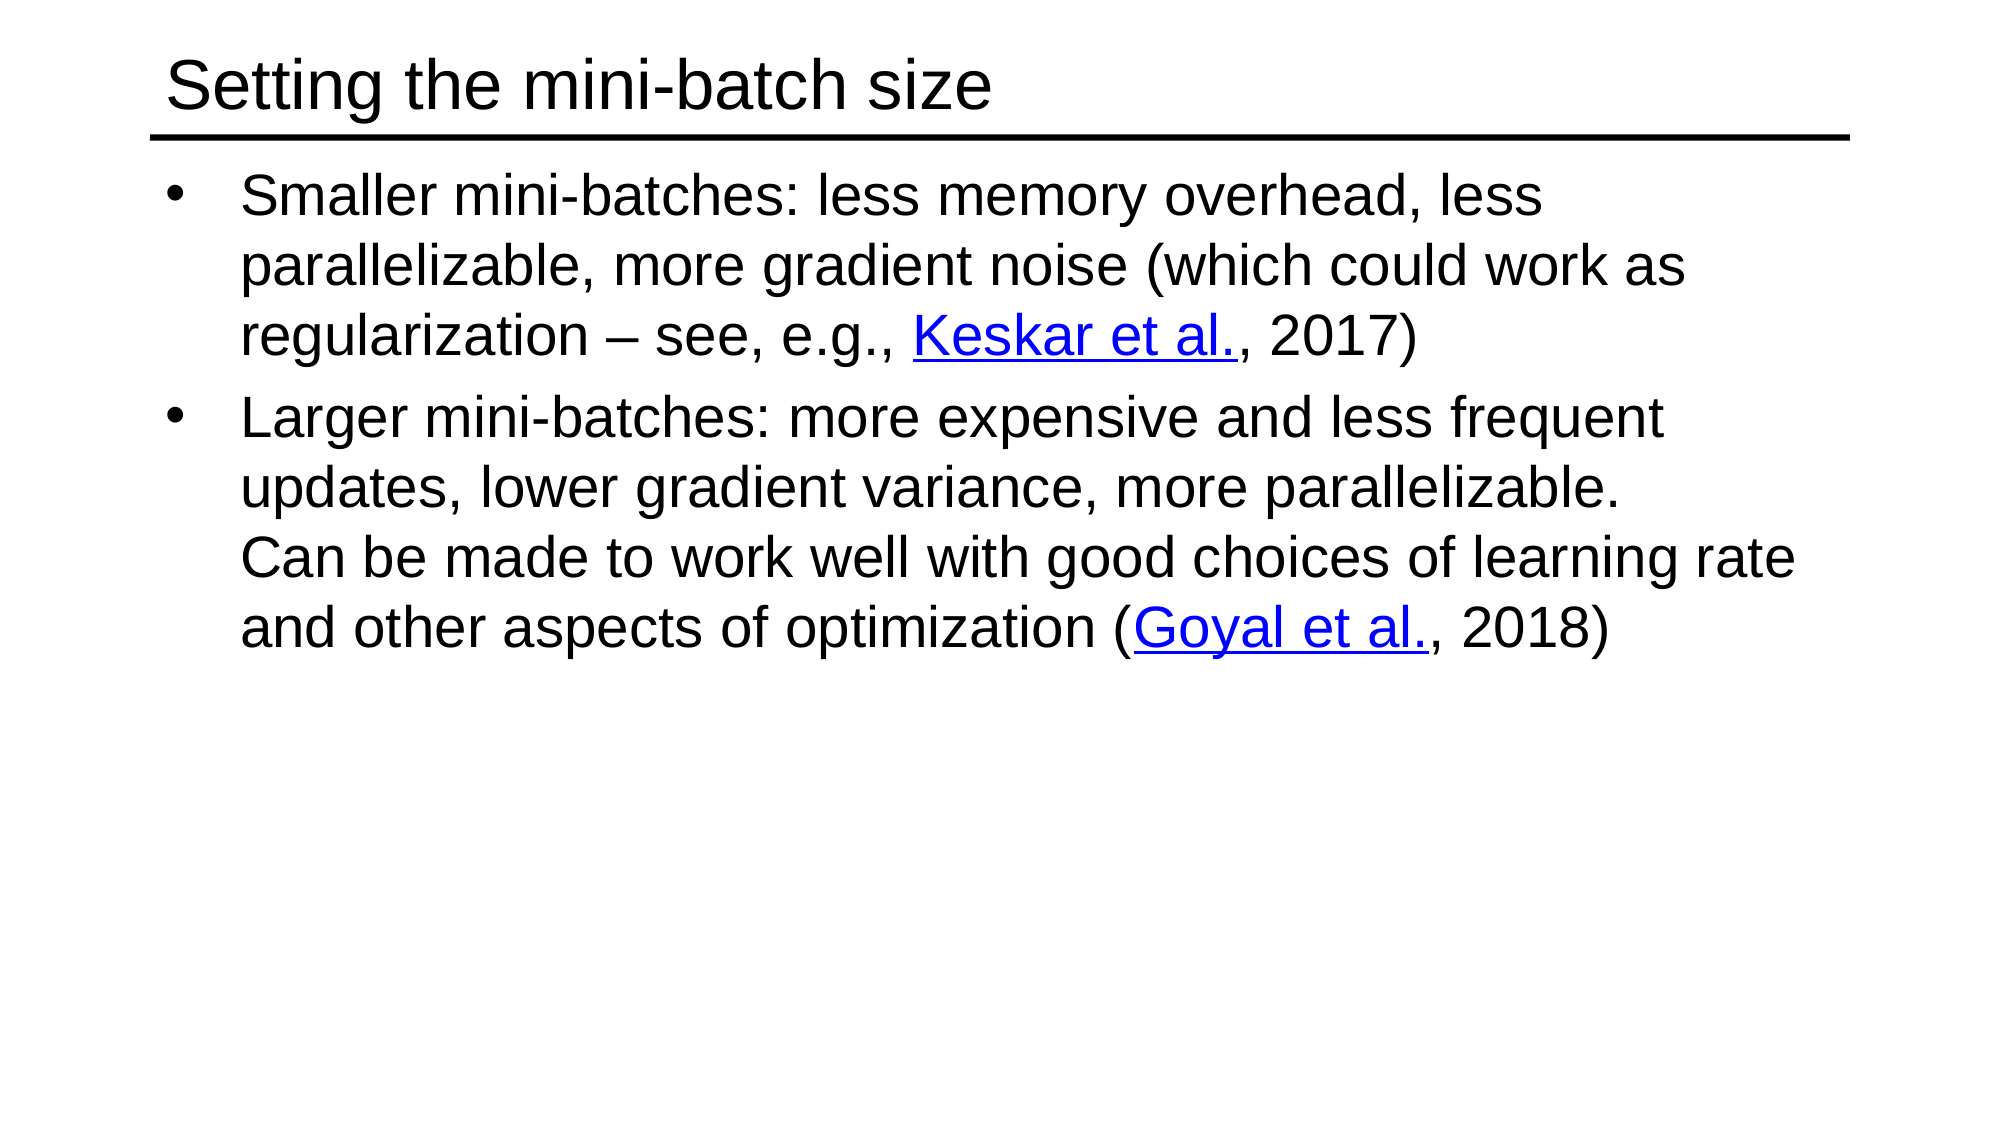

# Setting the mini-batch size
Smaller mini-batches: less memory overhead, less parallelizable, more gradient noise (which could work as regularization – see, e.g., Keskar et al., 2017)
Larger mini-batches: more expensive and less frequent updates, lower gradient variance, more parallelizable.
Can be made to work well with good choices of learning rate and other aspects of optimization (Goyal et al., 2018)